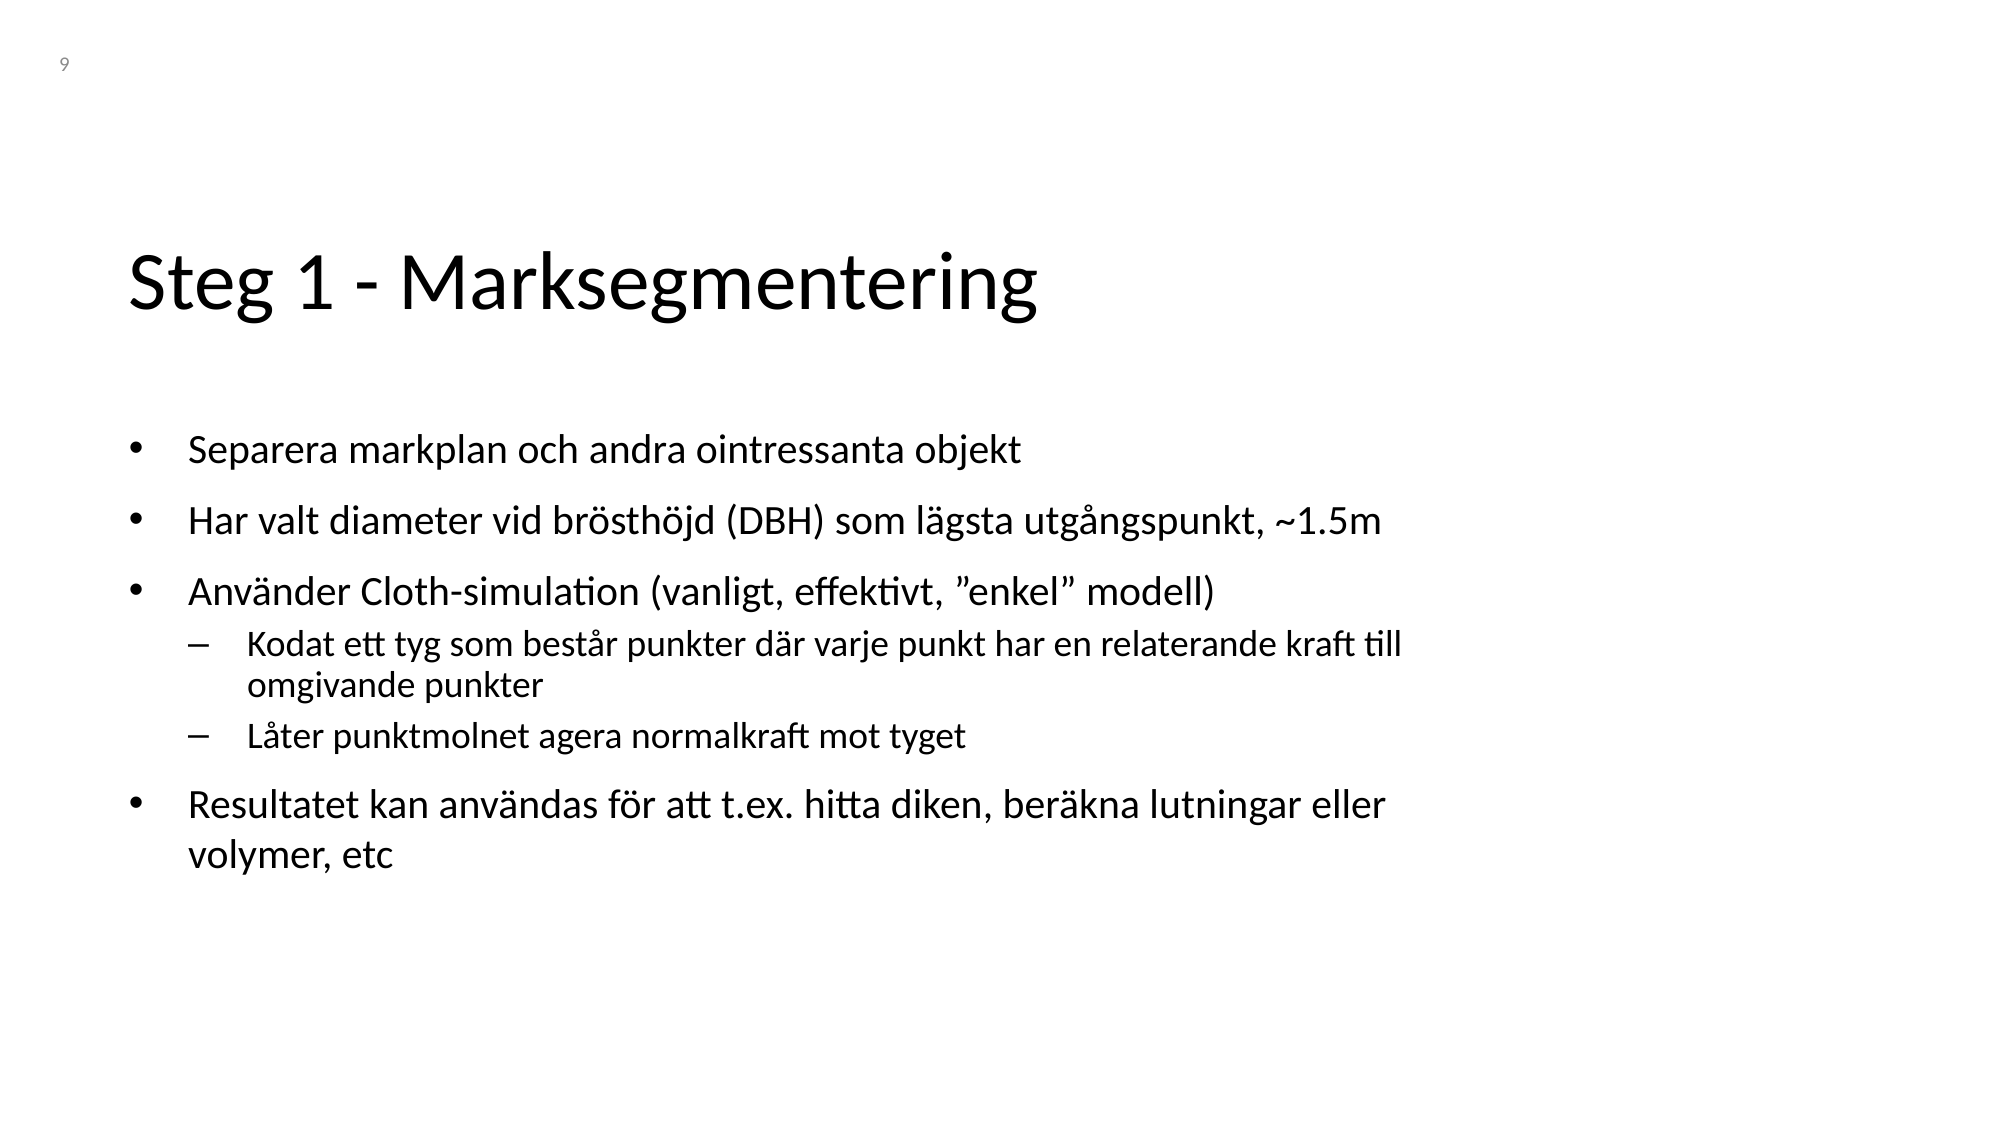

9

# Steg 1 - Marksegmentering
Separera markplan och andra ointressanta objekt
Har valt diameter vid brösthöjd (DBH) som lägsta utgångspunkt, ~1.5m
Använder Cloth-simulation (vanligt, effektivt, ”enkel” modell)
Kodat ett tyg som består punkter där varje punkt har en relaterande kraft till omgivande punkter
Låter punktmolnet agera normalkraft mot tyget
Resultatet kan användas för att t.ex. hitta diken, beräkna lutningar eller volymer, etc